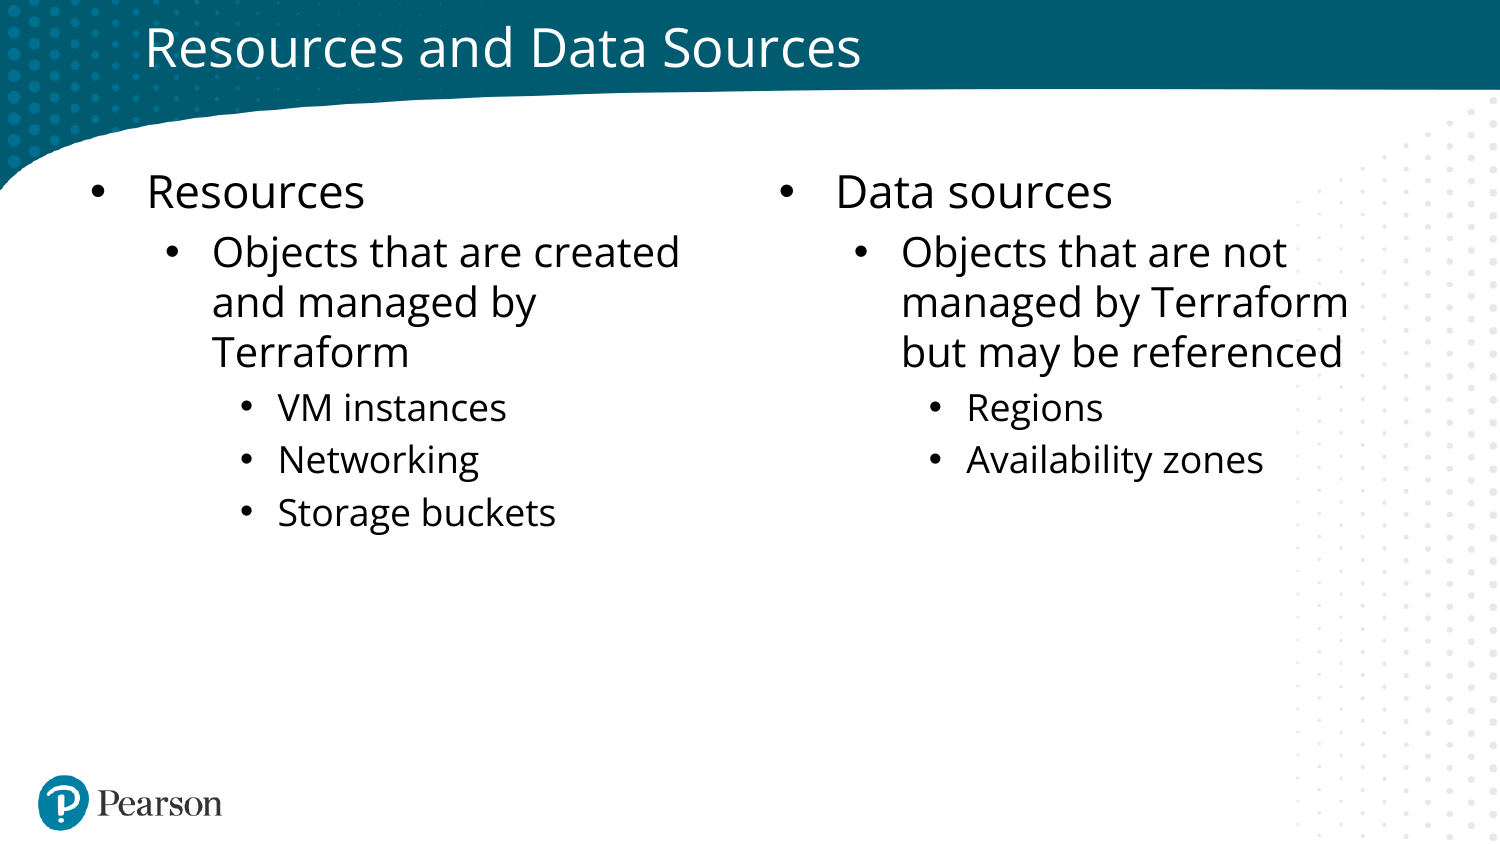

# Resources and Data Sources
Resources
Objects that are created and managed by Terraform
VM instances
Networking
Storage buckets
Data sources
Objects that are not managed by Terraform but may be referenced
Regions
Availability zones